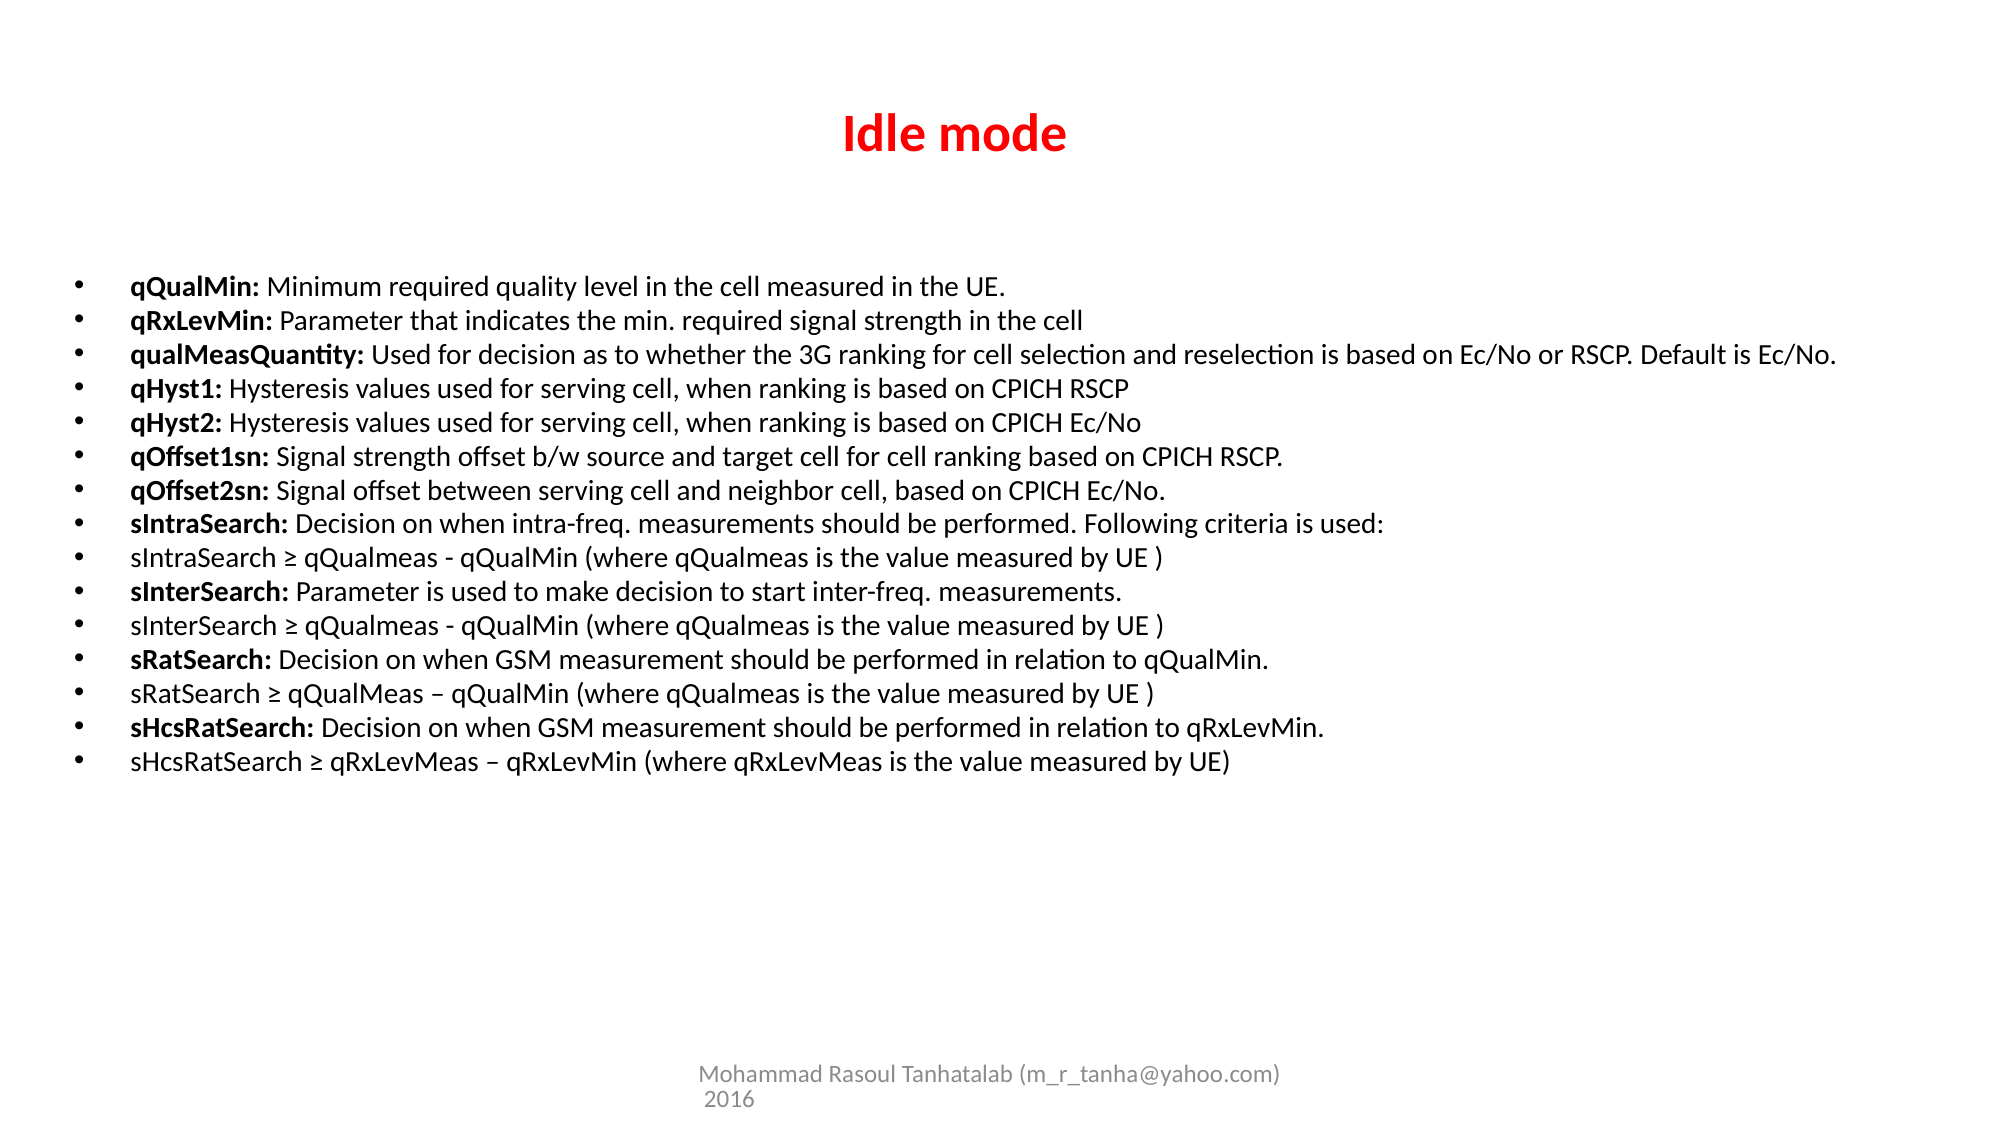

# Idle mode

qQualMin: Minimum required quality level in the cell measured in the UE.
qRxLevMin: Parameter that indicates the min. required signal strength in the cell
qualMeasQuantity: Used for decision as to whether the 3G ranking for cell selection and reselection is based on Ec/No or RSCP. Default is Ec/No.
qHyst1: Hysteresis values used for serving cell, when ranking is based on CPICH RSCP
qHyst2: Hysteresis values used for serving cell, when ranking is based on CPICH Ec/No
qOffset1sn: Signal strength offset b/w source and target cell for cell ranking based on CPICH RSCP.
qOffset2sn: Signal offset between serving cell and neighbor cell, based on CPICH Ec/No.
sIntraSearch: Decision on when intra-freq. measurements should be performed. Following criteria is used:
sIntraSearch ≥ qQualmeas - qQualMin (where qQualmeas is the value measured by UE )
sInterSearch: Parameter is used to make decision to start inter-freq. measurements.
sInterSearch ≥ qQualmeas - qQualMin (where qQualmeas is the value measured by UE )
sRatSearch: Decision on when GSM measurement should be performed in relation to qQualMin.
sRatSearch ≥ qQualMeas – qQualMin (where qQualmeas is the value measured by UE )
sHcsRatSearch: Decision on when GSM measurement should be performed in relation to qRxLevMin.
sHcsRatSearch ≥ qRxLevMeas – qRxLevMin (where qRxLevMeas is the value measured by UE)
Mohammad Rasoul Tanhatalab (m_r_tanha@yahoo.com)    2016